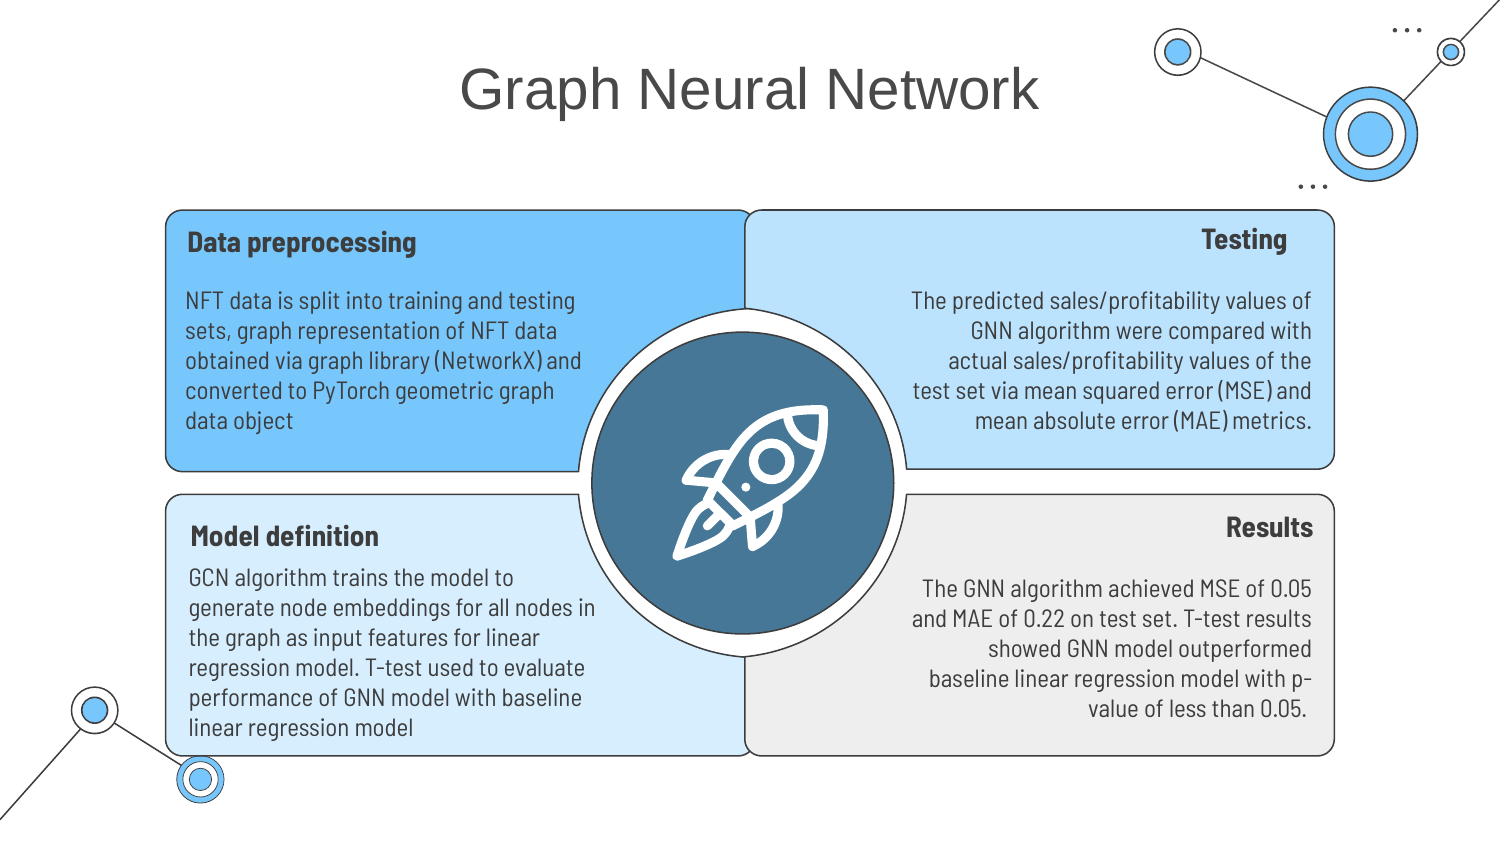

# Graph Neural Network
Testing
Data preprocessing

NFT data is split into training and testing sets, graph representation of NFT data obtained via graph library (NetworkX) and converted to PyTorch geometric graph data object
The predicted sales/profitability values of GNN algorithm were compared with actual sales/profitability values of the test set via mean squared error (MSE) and mean absolute error (MAE) metrics.

Results
Model definition
GCN algorithm trains the model to generate node embeddings for all nodes in the graph as input features for linear regression model. T-test used to evaluate performance of GNN model with baseline linear regression model
The GNN algorithm achieved MSE of 0.05 and MAE of 0.22 on test set. T-test results showed GNN model outperformed baseline linear regression model with p-value of less than 0.05.